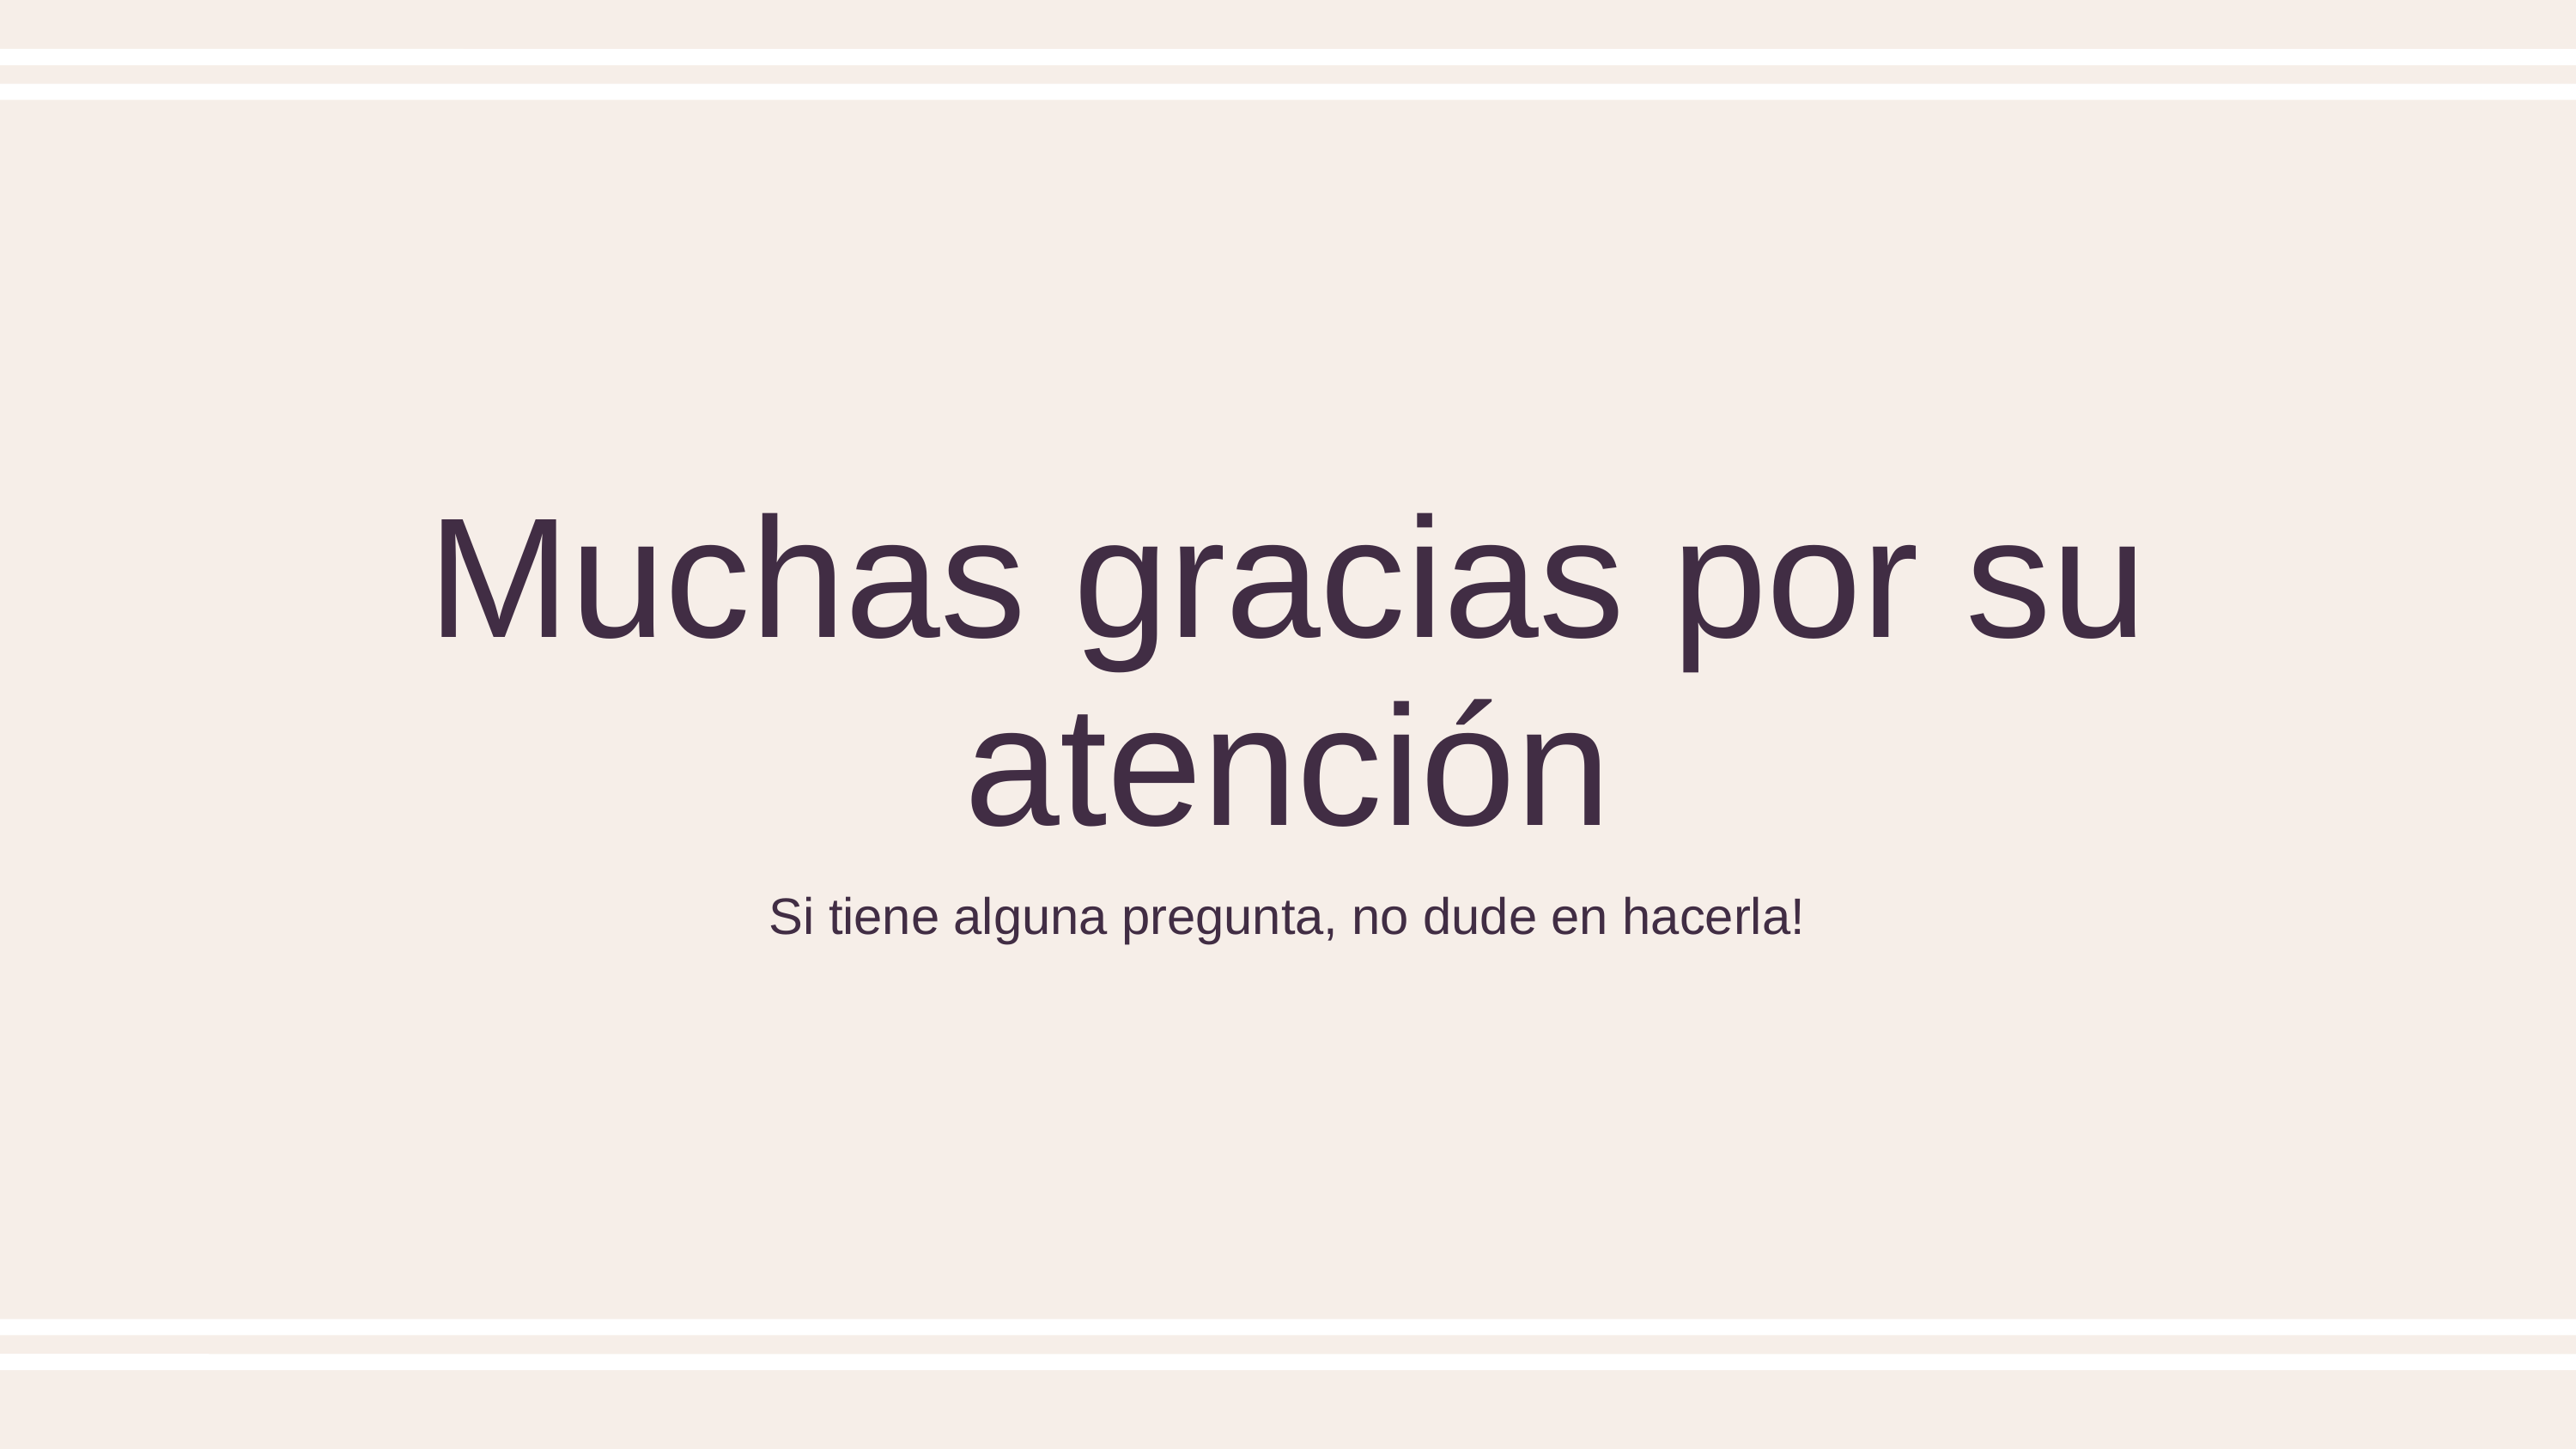

Muchas gracias por su atención
Si tiene alguna pregunta, no dude en hacerla!